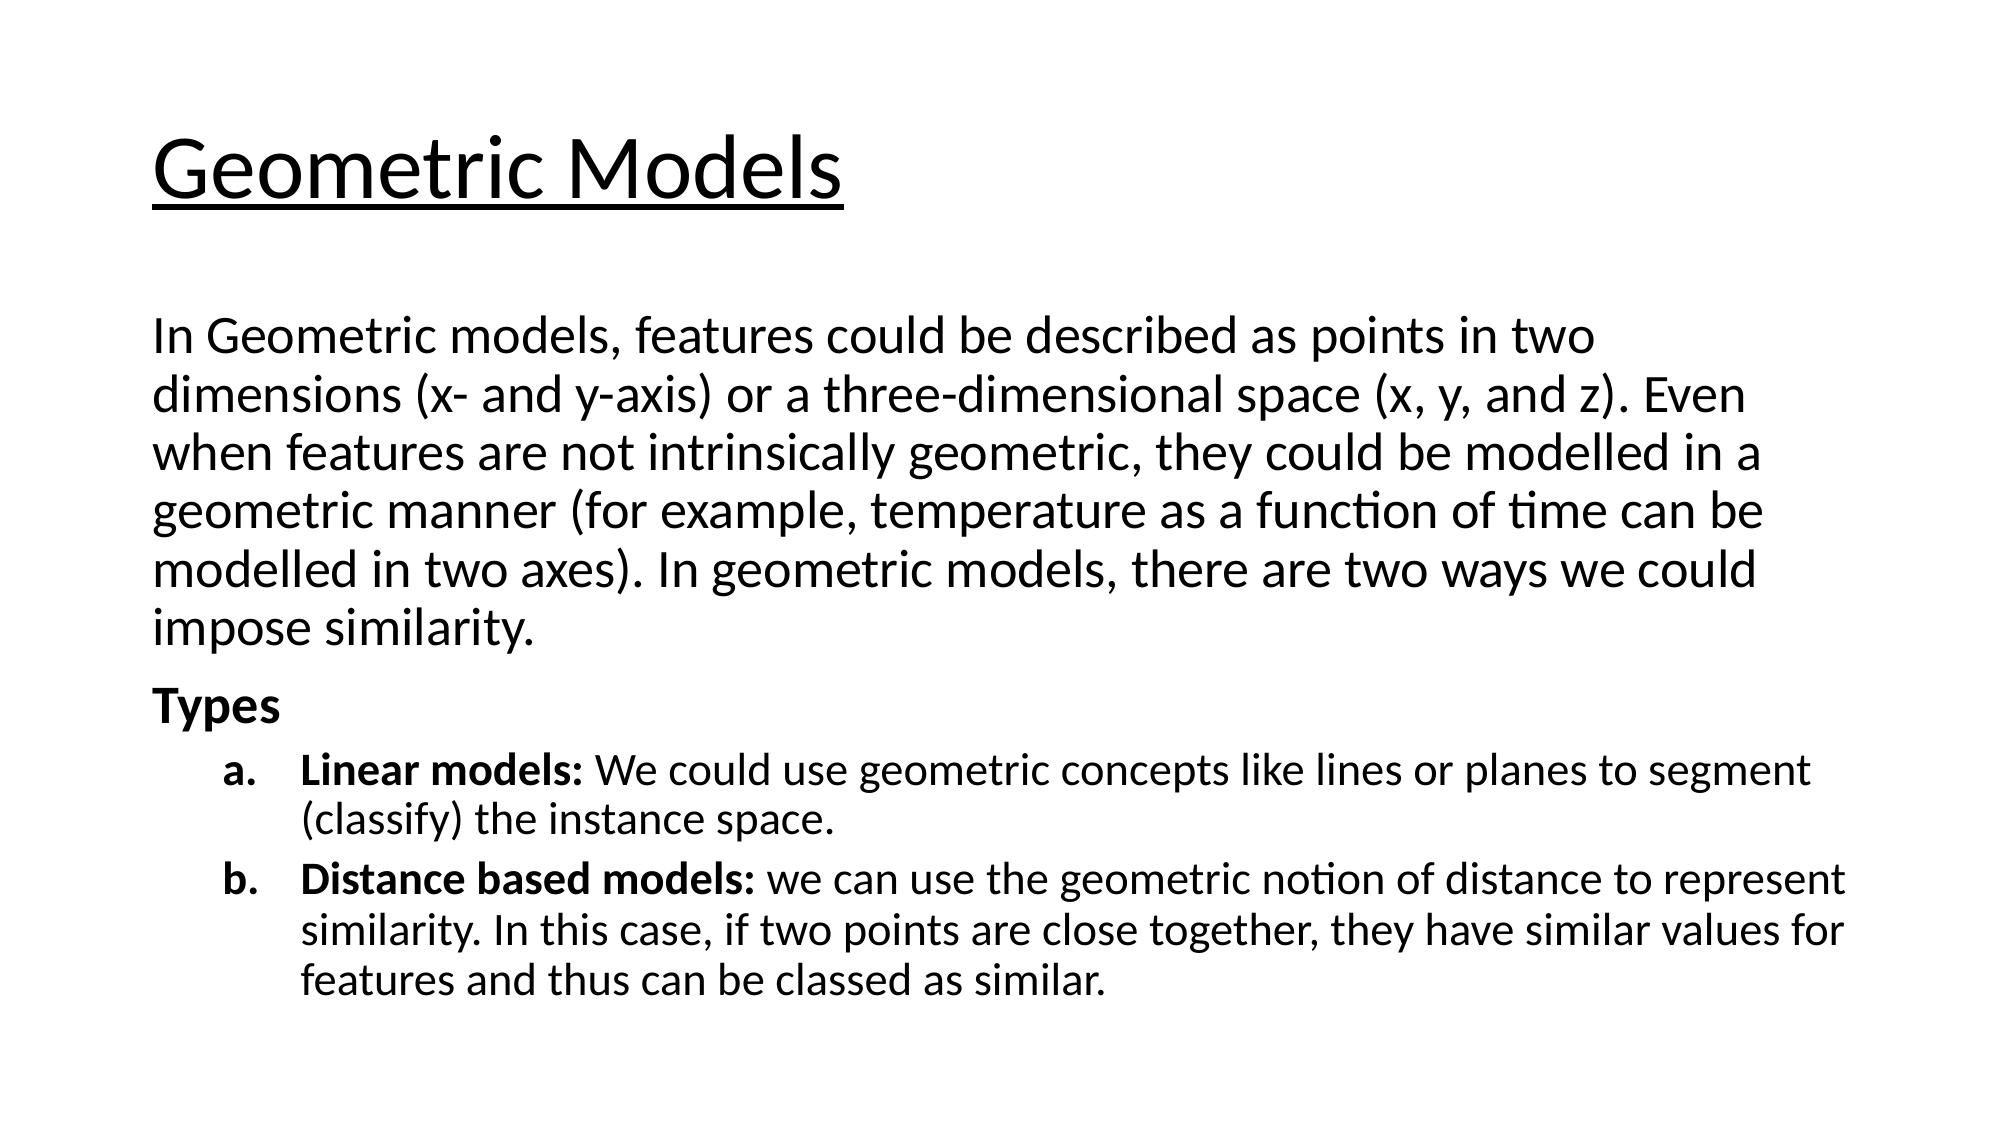

# Geometric Models
In Geometric models, features could be described as points in two dimensions (x- and y-axis) or a three-dimensional space (x, y, and z). Even when features are not intrinsically geometric, they could be modelled in a geometric manner (for example, temperature as a function of time can be modelled in two axes). In geometric models, there are two ways we could impose similarity.
Types
Linear models: We could use geometric concepts like lines or planes to segment (classify) the instance space.
Distance based models: we can use the geometric notion of distance to represent similarity. In this case, if two points are close together, they have similar values for features and thus can be classed as similar.